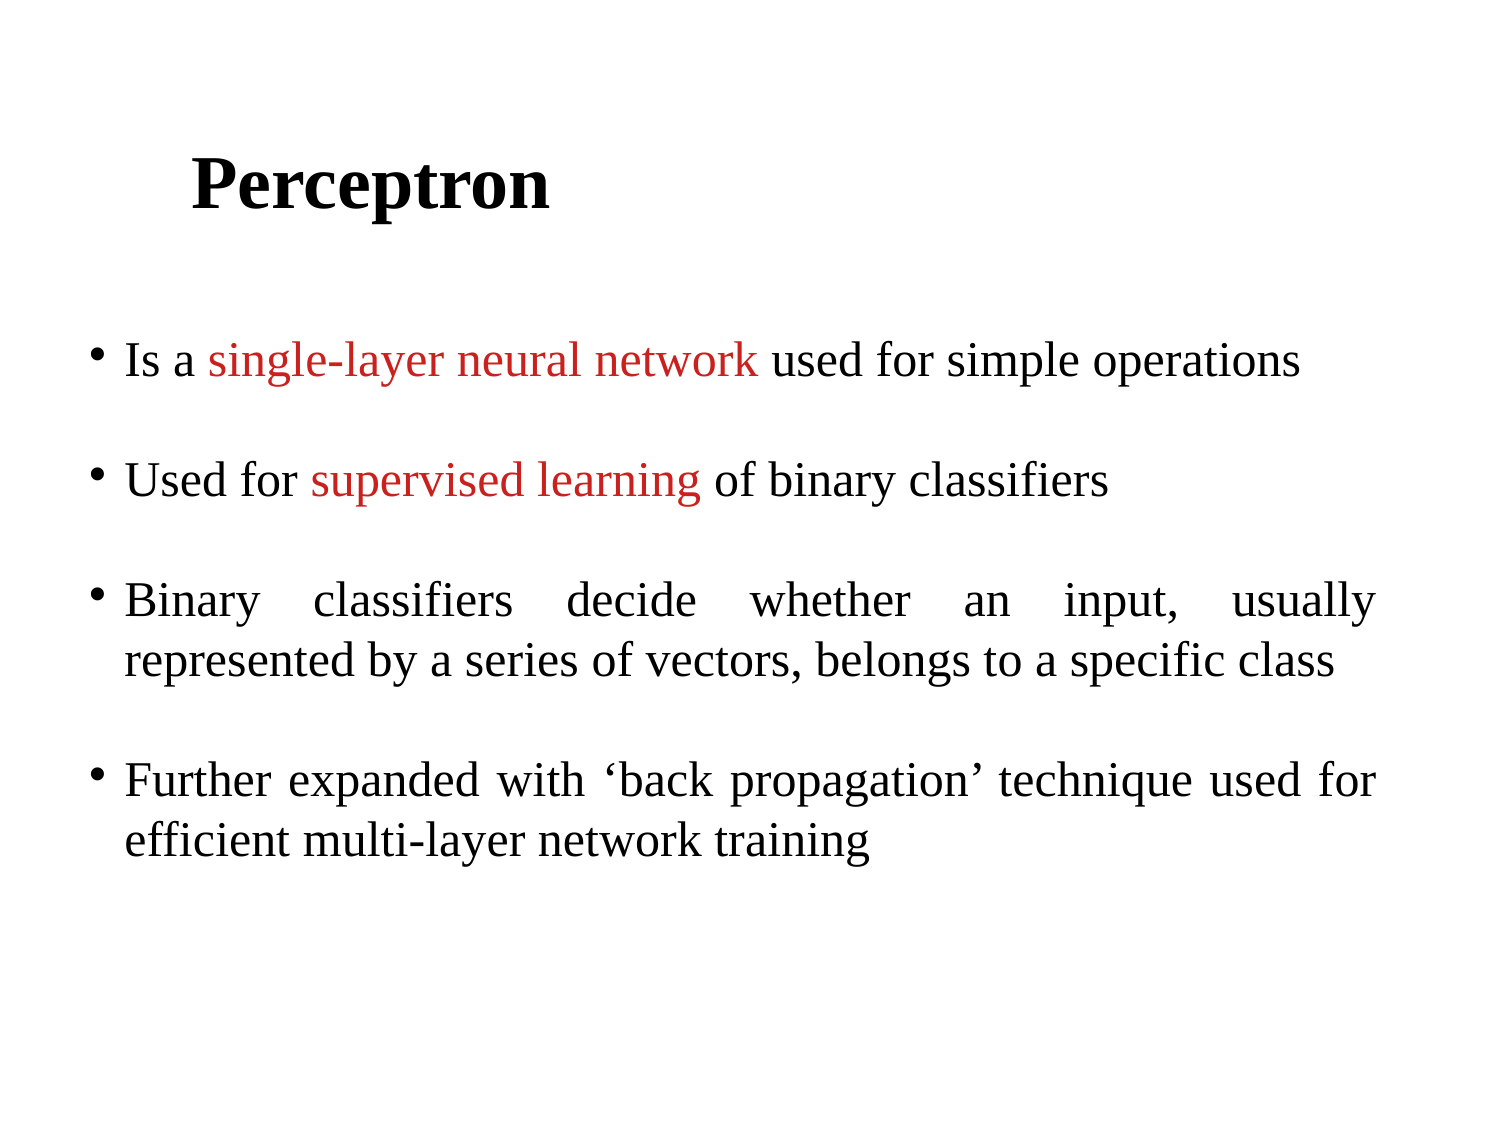

Perceptron

Is a single-layer neural network used for simple operations

Used for supervised learning of binary classifiers

Binary classifiers decide whether an input, usually represented by a series of vectors, belongs to a specific class

Further expanded with ‘back propagation’ technique used for efficient multi-layer network training